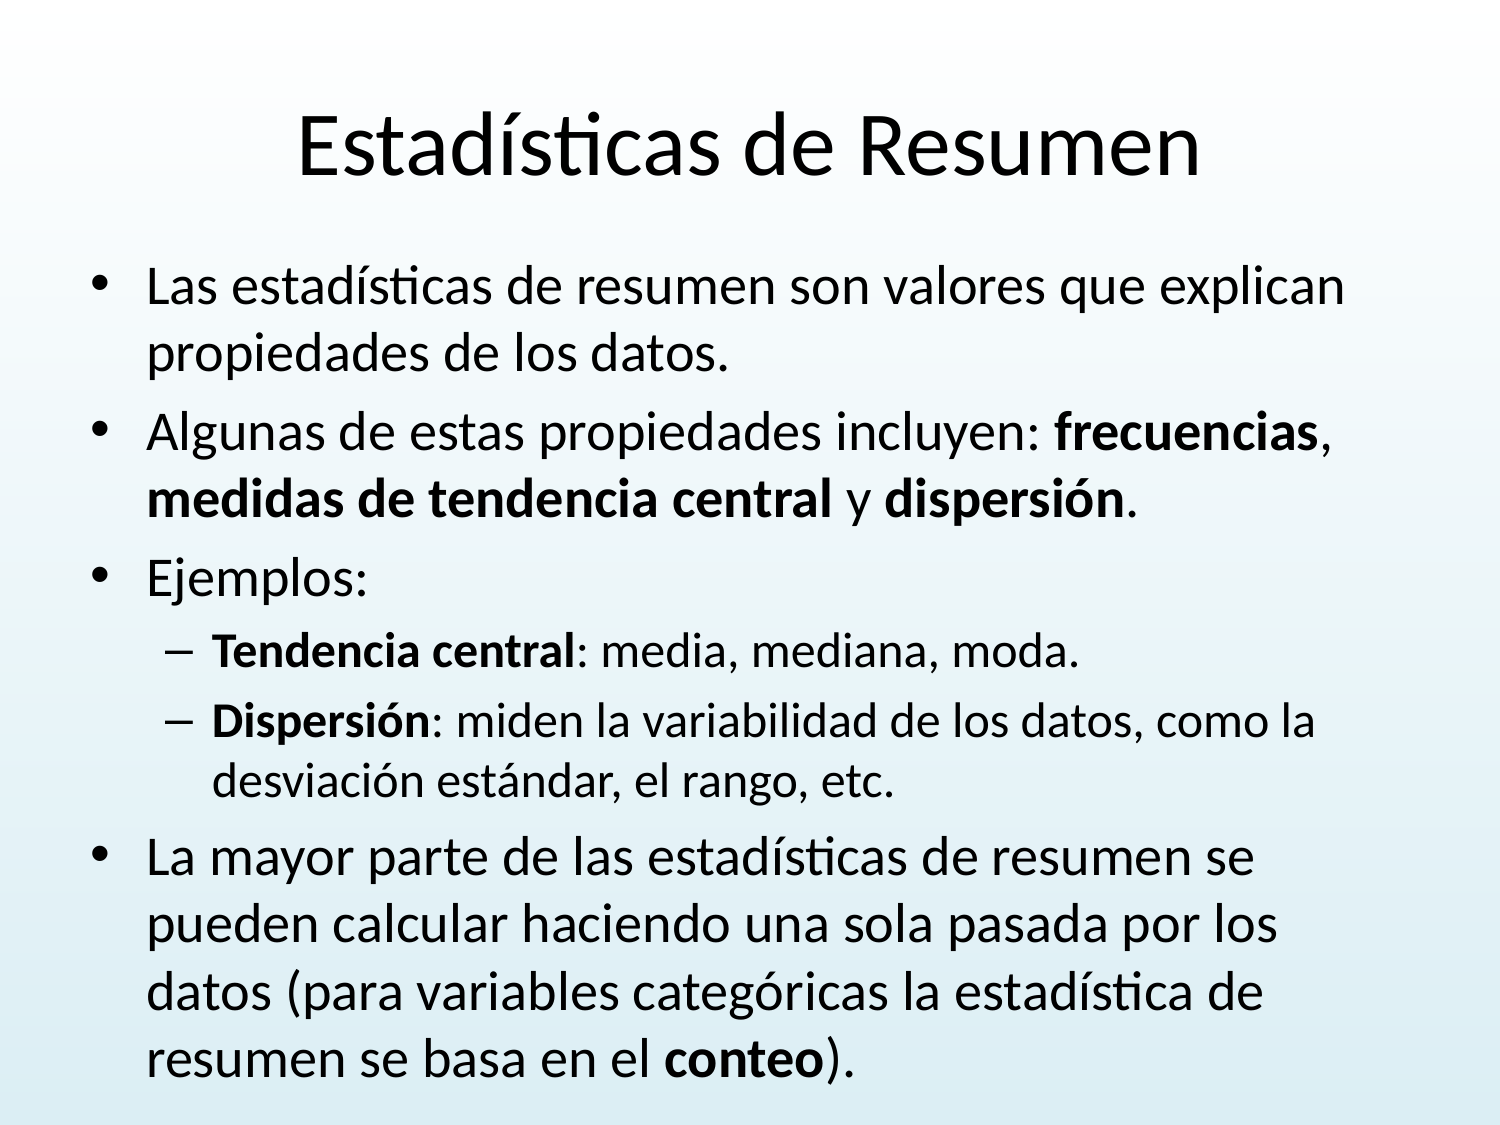

# Estadísticas de Resumen
Las estadísticas de resumen son valores que explican propiedades de los datos.
Algunas de estas propiedades incluyen: frecuencias, medidas de tendencia central y dispersión.
Ejemplos:
Tendencia central: media, mediana, moda.
Dispersión: miden la variabilidad de los datos, como la desviación estándar, el rango, etc.
La mayor parte de las estadísticas de resumen se pueden calcular haciendo una sola pasada por los datos (para variables categóricas la estadística de resumen se basa en el conteo).